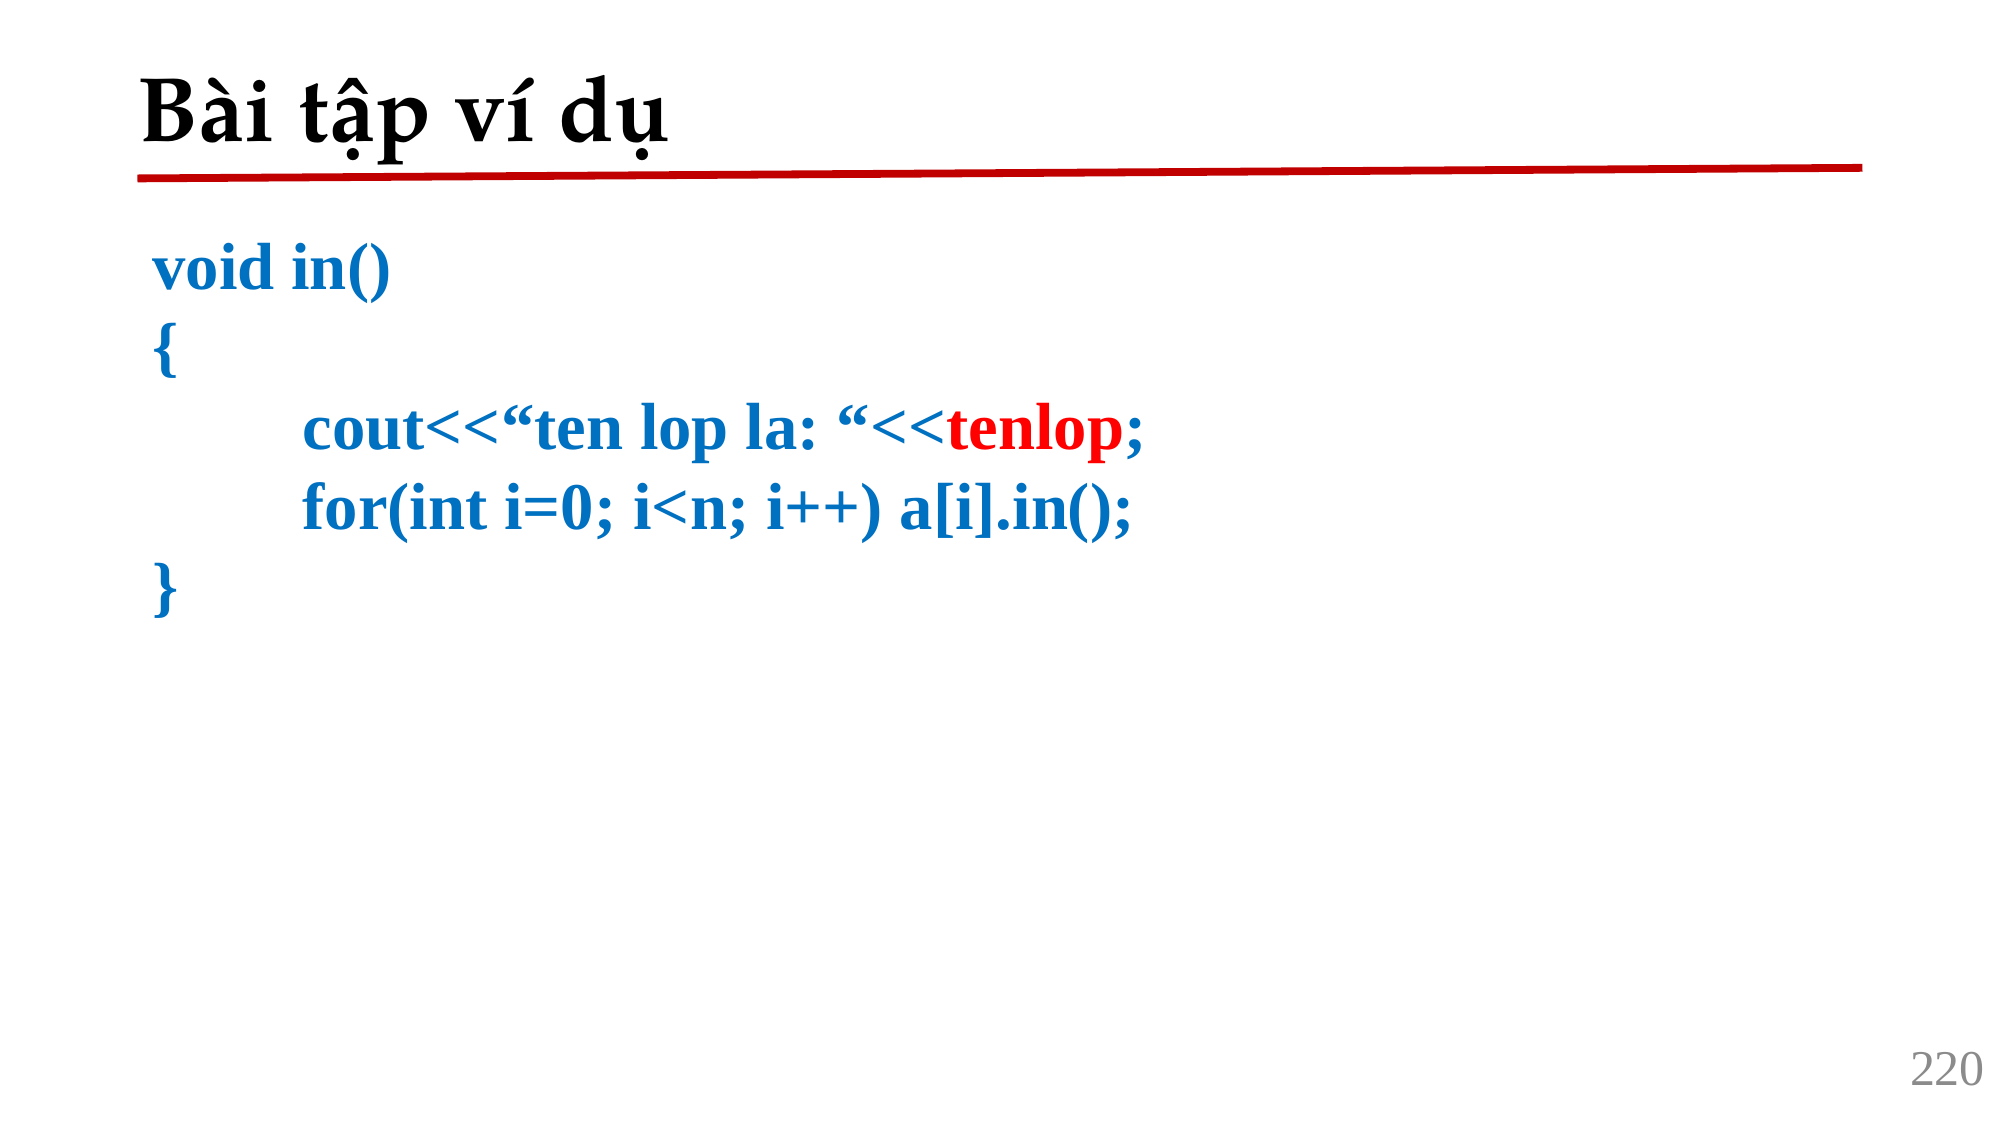

# Bài tập ví dụ
void in()
{
	cout<<“ten lop la: “<<tenlop;
	for(int i=0; i<n; i++) a[i].in();
}
220